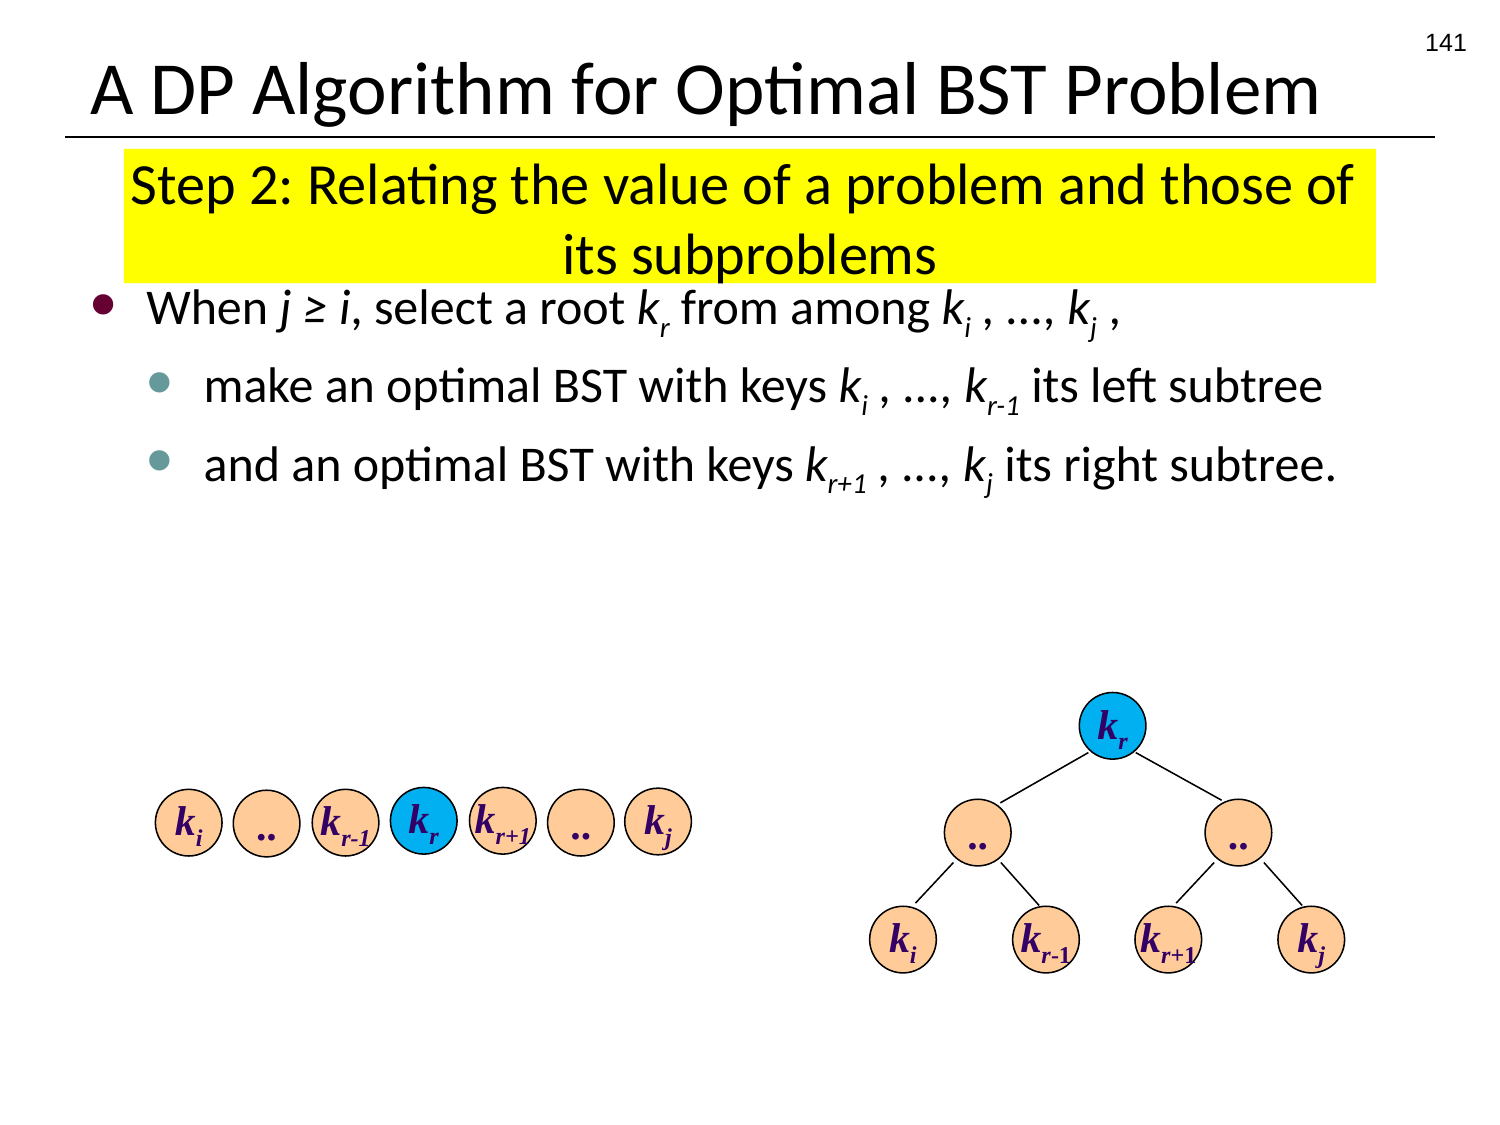

141
# A DP Algorithm for Optimal BST Problem
Step 2: Relating the value of a problem and those of
its subproblems
When j ≥ i, select a root kr from among ki , ..., kj ,
make an optimal BST with keys ki , ..., kr-1 its left subtree
and an optimal BST with keys kr+1 , ..., kj its right subtree.

kr

..
..

ki
kr-1
kr+1
kj
kr
kr+1
kj
ki
kr-1
..
..